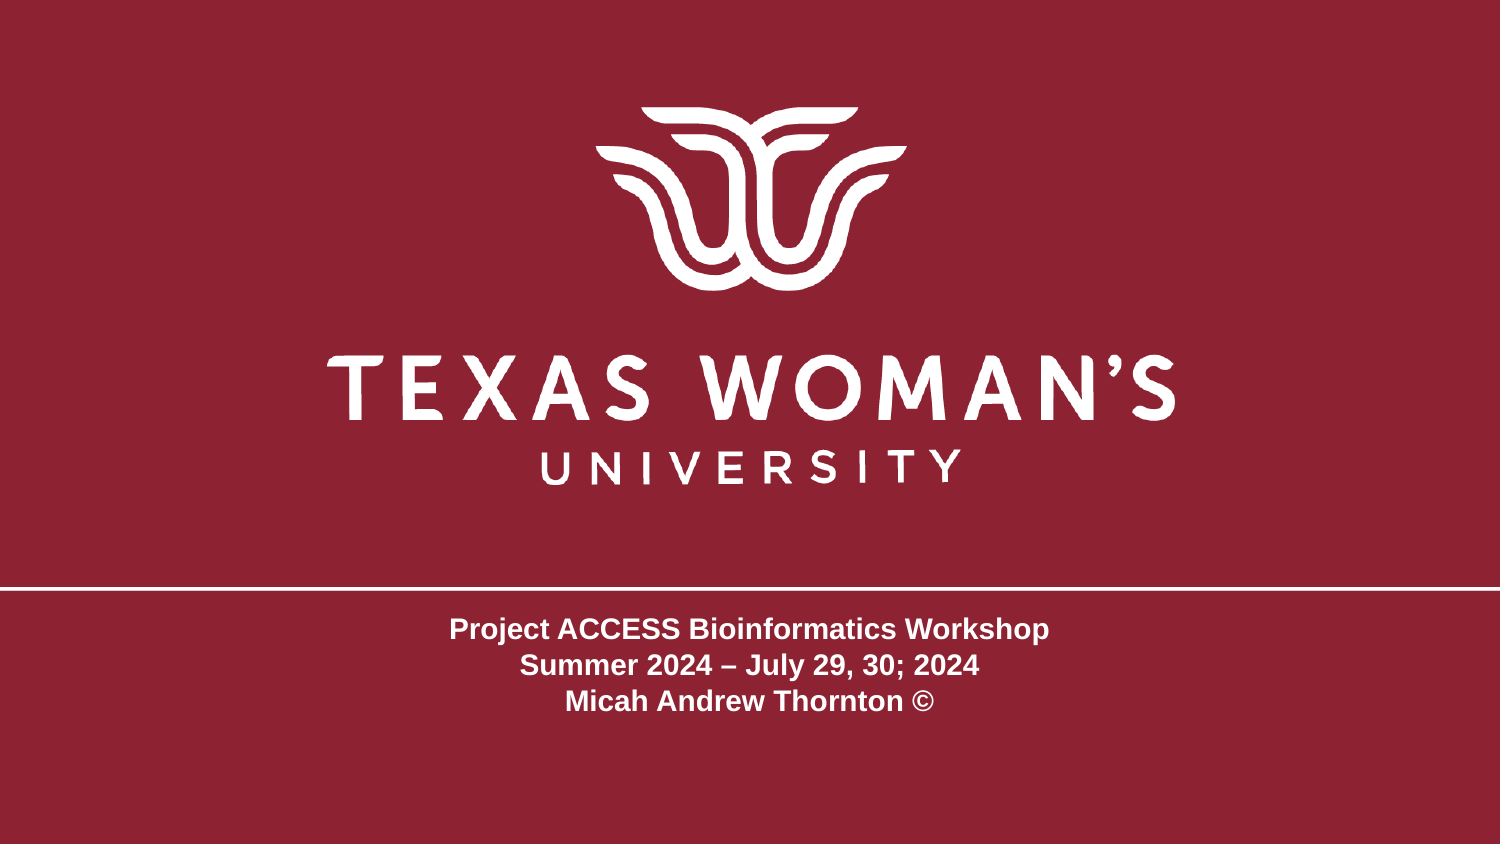

# Project ACCESS Bioinformatics Workshop Summer 2024 – July 29, 30; 2024 Micah Andrew Thornton ©